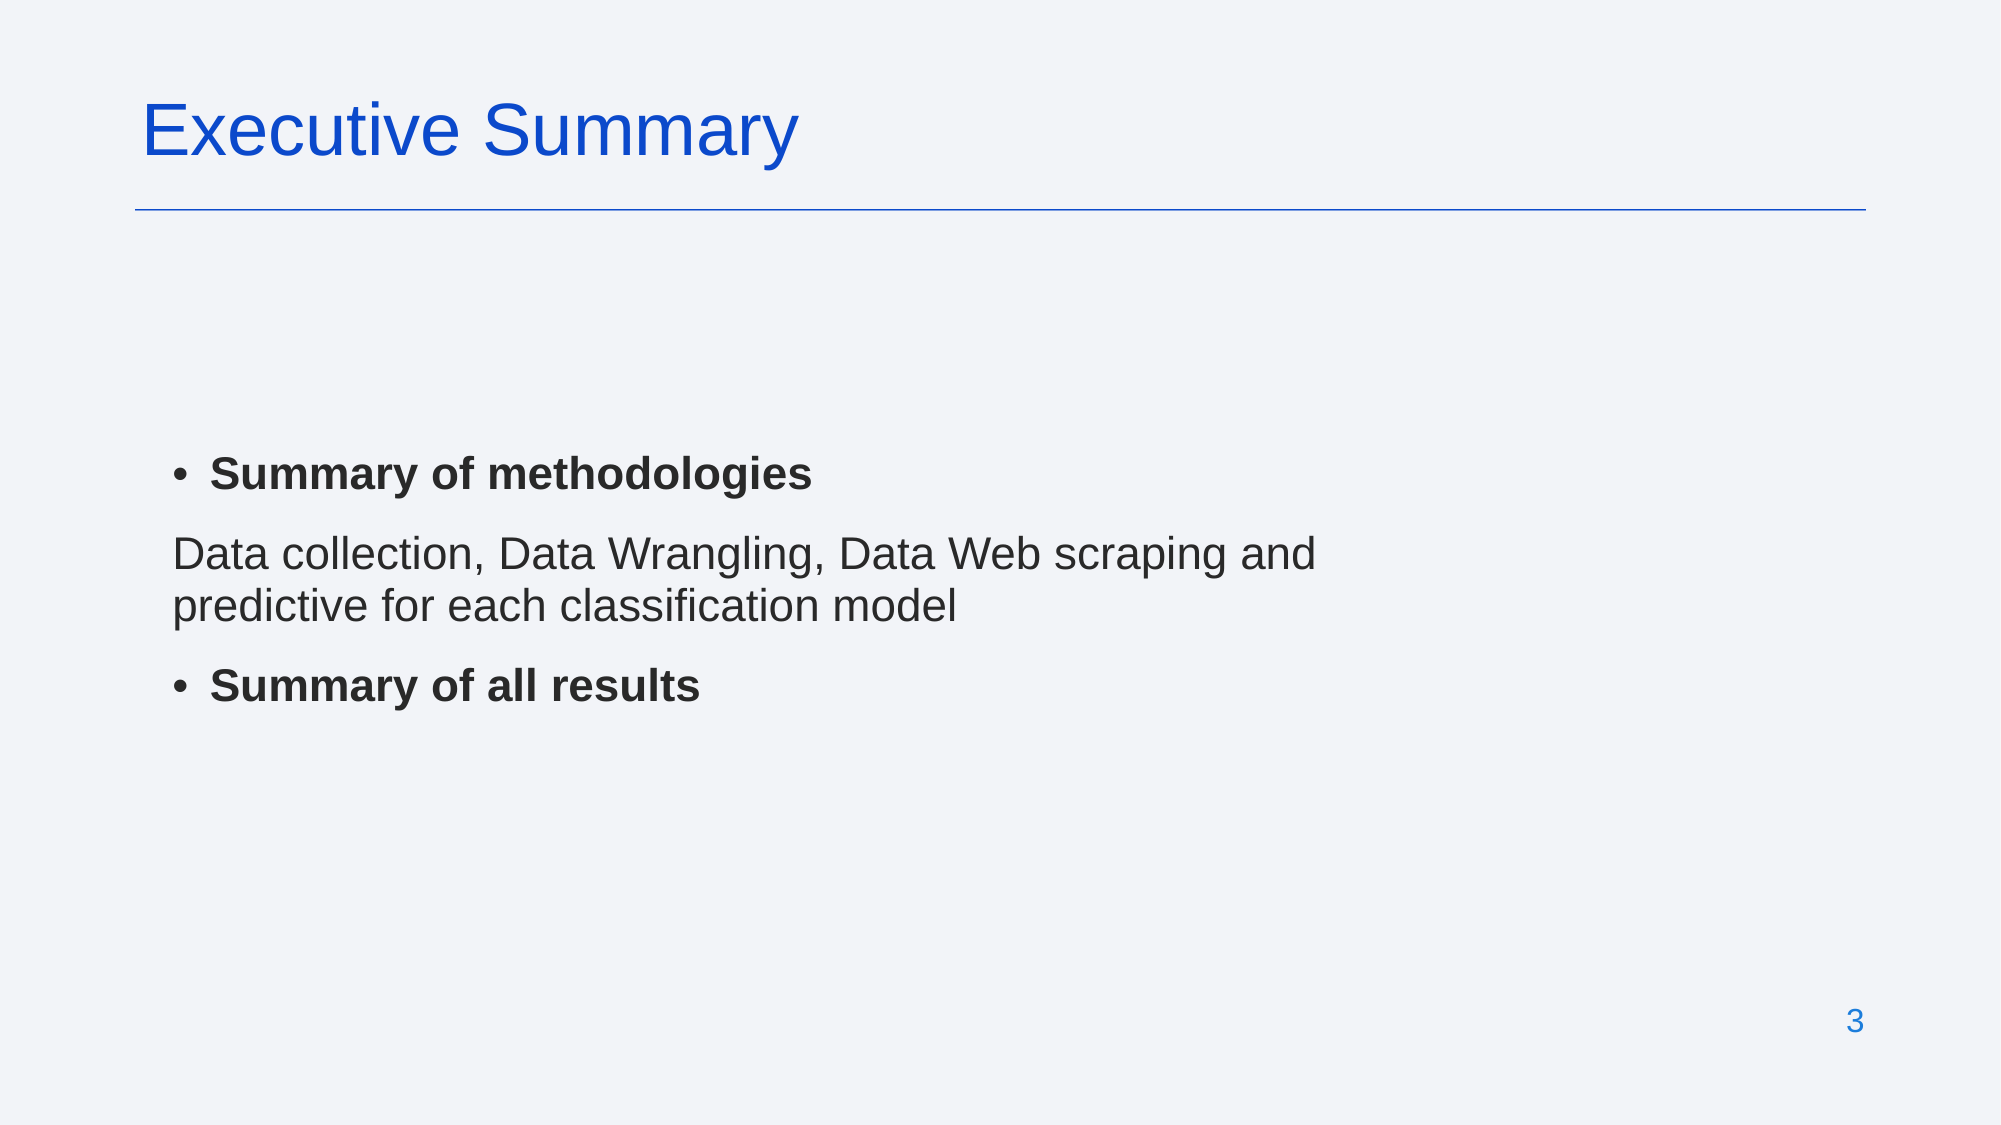

Executive Summary
Summary of methodologies
Data collection, Data Wrangling, Data Web scraping and predictive for each classification model
Summary of all results

3